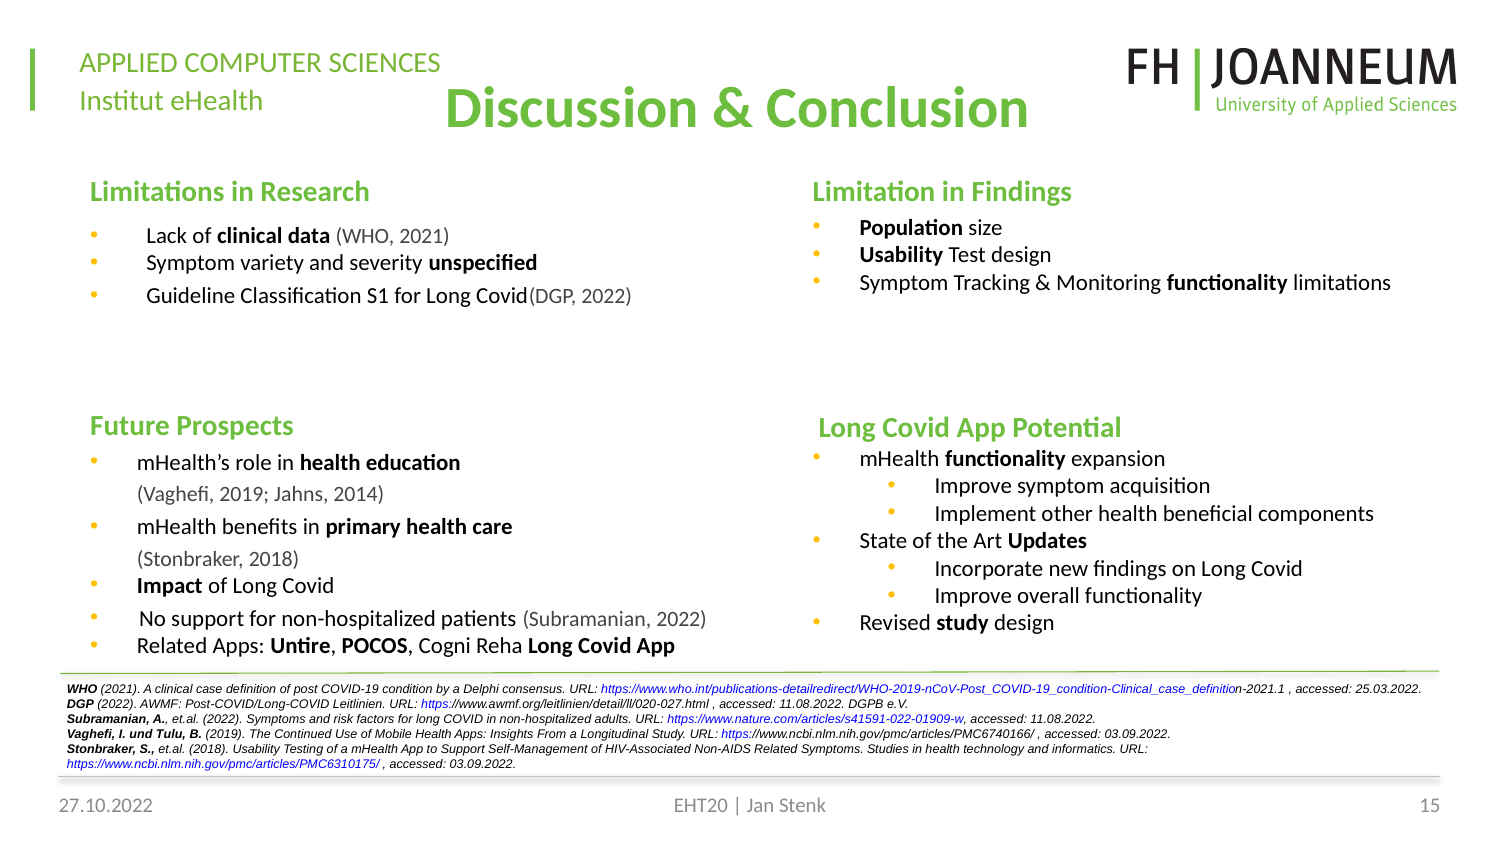

# Discussion & Conclusion
Limitations in Research
Lack of clinical data (WHO, 2021)
Symptom variety and severity unspecified
Guideline Classification S1 for Long Covid(DGP, 2022)

Future Prospects
mHealth’s role in health education
(Vaghefi, 2019; Jahns, 2014)
mHealth benefits in primary health care
(Stonbraker, 2018)
Impact of Long Covid
    No support for non-hospitalized patients (Subramanian, 2022)
Related Apps: Untire, POCOS, Cogni Reha Long Covid App

Limitation in Findings
Population size
Usability Test design
Symptom Tracking & Monitoring functionality limitations

 Long Covid App Potential
mHealth functionality expansion
Improve symptom acquisition
Implement other health beneficial components
State of the Art Updates
Incorporate new findings on Long Covid
Improve overall functionality
Revised study design

WHO (2021). A clinical case definition of post COVID-19 condition by a Delphi consensus. URL: https://www.who.int/publications-detailredirect/WHO-2019-nCoV-Post_COVID-19_condition-Clinical_case_definition-2021.1 , accessed: 25.03.2022.
DGP (2022). AWMF: Post-COVID/Long-COVID Leitlinien. URL: https://www.awmf.org/leitlinien/detail/ll/020-027.html , accessed: 11.08.2022. DGPB e.V.
Subramanian, A., et.al. (2022). Symptoms and risk factors for long COVID in non-hospitalized adults. URL: https://www.nature.com/articles/s41591-022-01909-w, accessed: 11.08.2022.
Vaghefi, I. und Tulu, B. (2019). The Continued Use of Mobile Health Apps: Insights From a Longitudinal Study. URL: https://www.ncbi.nlm.nih.gov/pmc/articles/PMC6740166/ , accessed: 03.09.2022.
Stonbraker, S., et.al. (2018). Usability Testing of a mHealth App to Support Self-Management of HIV-Associated Non-AIDS Related Symptoms. Studies in health technology and informatics. URL: https://www.ncbi.nlm.nih.gov/pmc/articles/PMC6310175/ , accessed: 03.09.2022.
27.10.2022
EHT20 | Jan Stenk
15